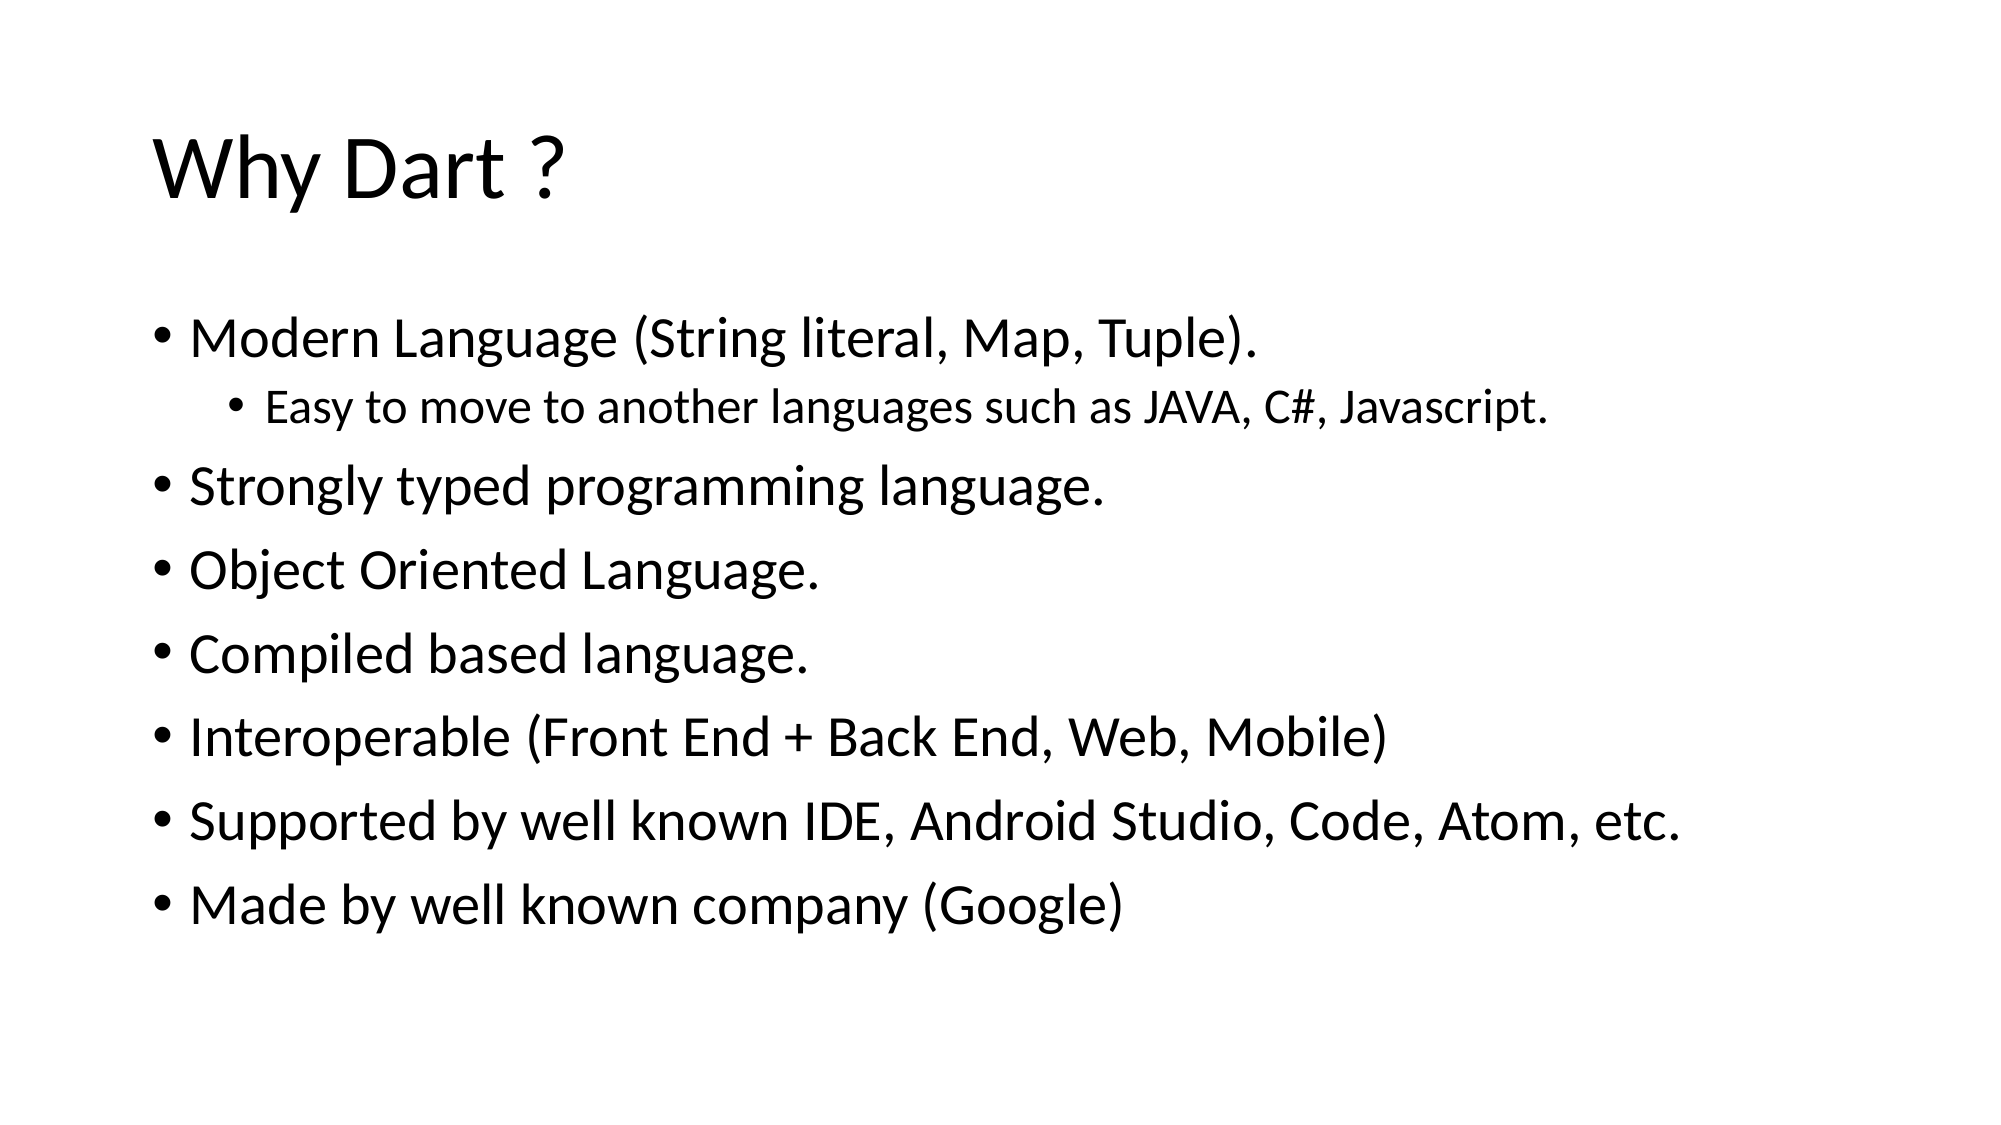

# Why Dart ?
Modern Language (String literal, Map, Tuple).
Easy to move to another languages such as JAVA, C#, Javascript.
Strongly typed programming language.
Object Oriented Language.
Compiled based language.
Interoperable (Front End + Back End, Web, Mobile)
Supported by well known IDE, Android Studio, Code, Atom, etc.
Made by well known company (Google)